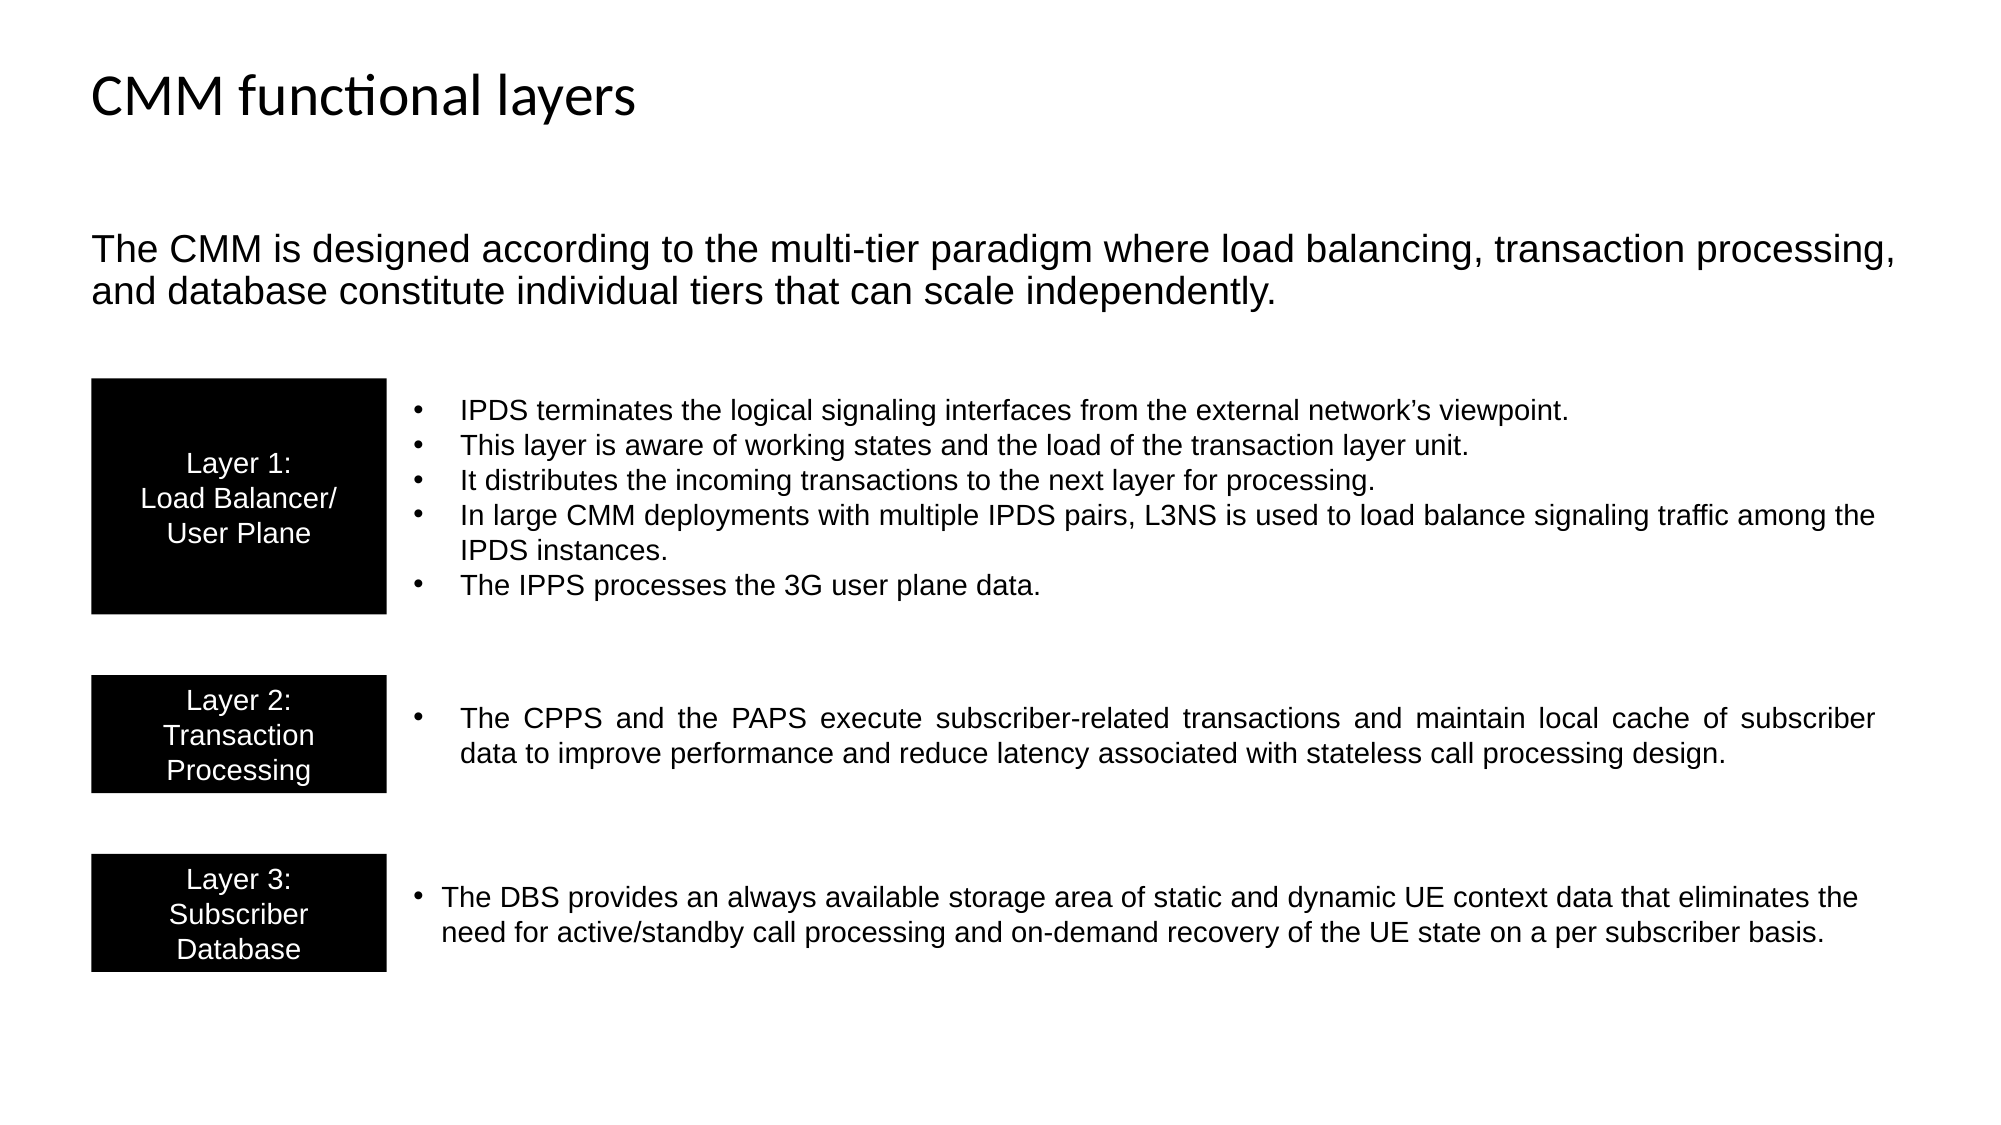

Slide excluded from Table of Contents
# CMM functional layers
The CMM is designed according to the multi-tier paradigm where load balancing, transaction processing, and database constitute individual tiers that can scale independently.

Layer 1:
Load Balancer/
User Plane
IPDS terminates the logical signaling interfaces from the external network’s viewpoint.
This layer is aware of working states and the load of the transaction layer unit.
It distributes the incoming transactions to the next layer for processing.
In large CMM deployments with multiple IPDS pairs, L3NS is used to load balance signaling traffic among the IPDS instances.
The IPPS processes the 3G user plane data.
Layer 2:
Transaction Processing

The CPPS and the PAPS execute subscriber-related transactions and maintain local cache of subscriber data to improve performance and reduce latency associated with stateless call processing design.

Layer 3:
Subscriber Database
The DBS provides an always available storage area of static and dynamic UE context data that eliminates the need for active/standby call processing and on-demand recovery of the UE state on a per subscriber basis.